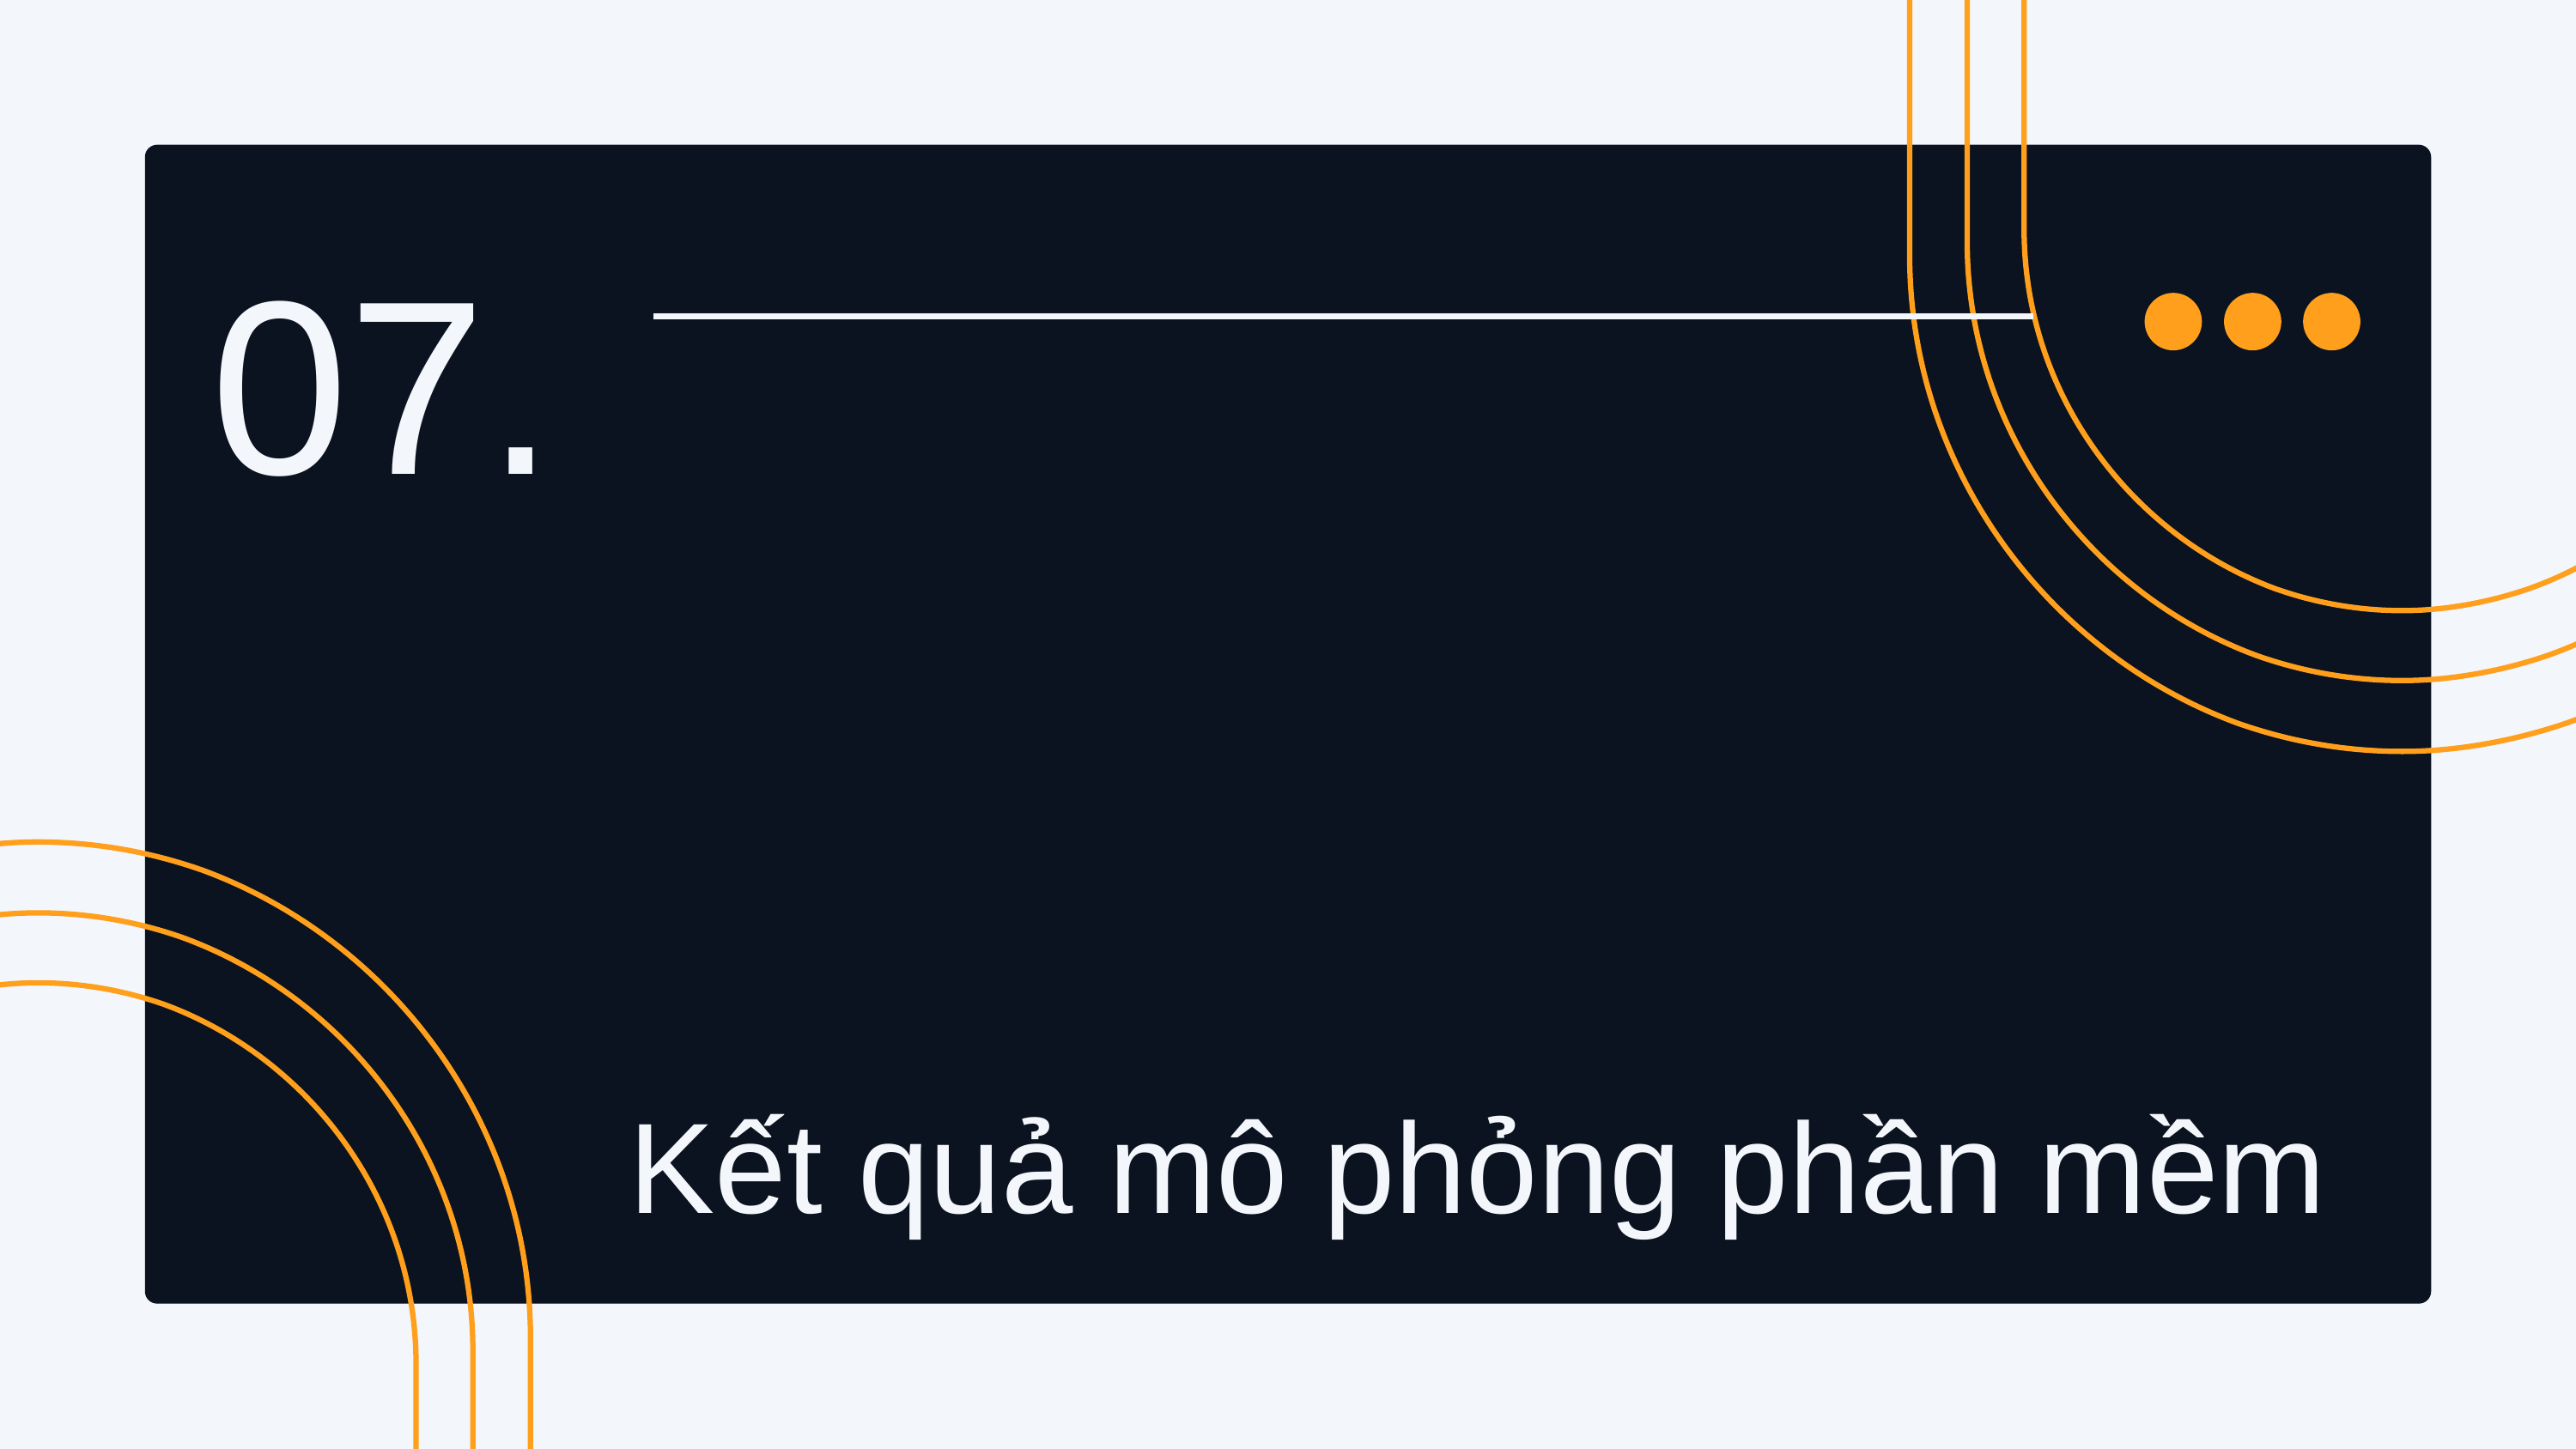

07.

Kết quả mô phỏng phần mềm